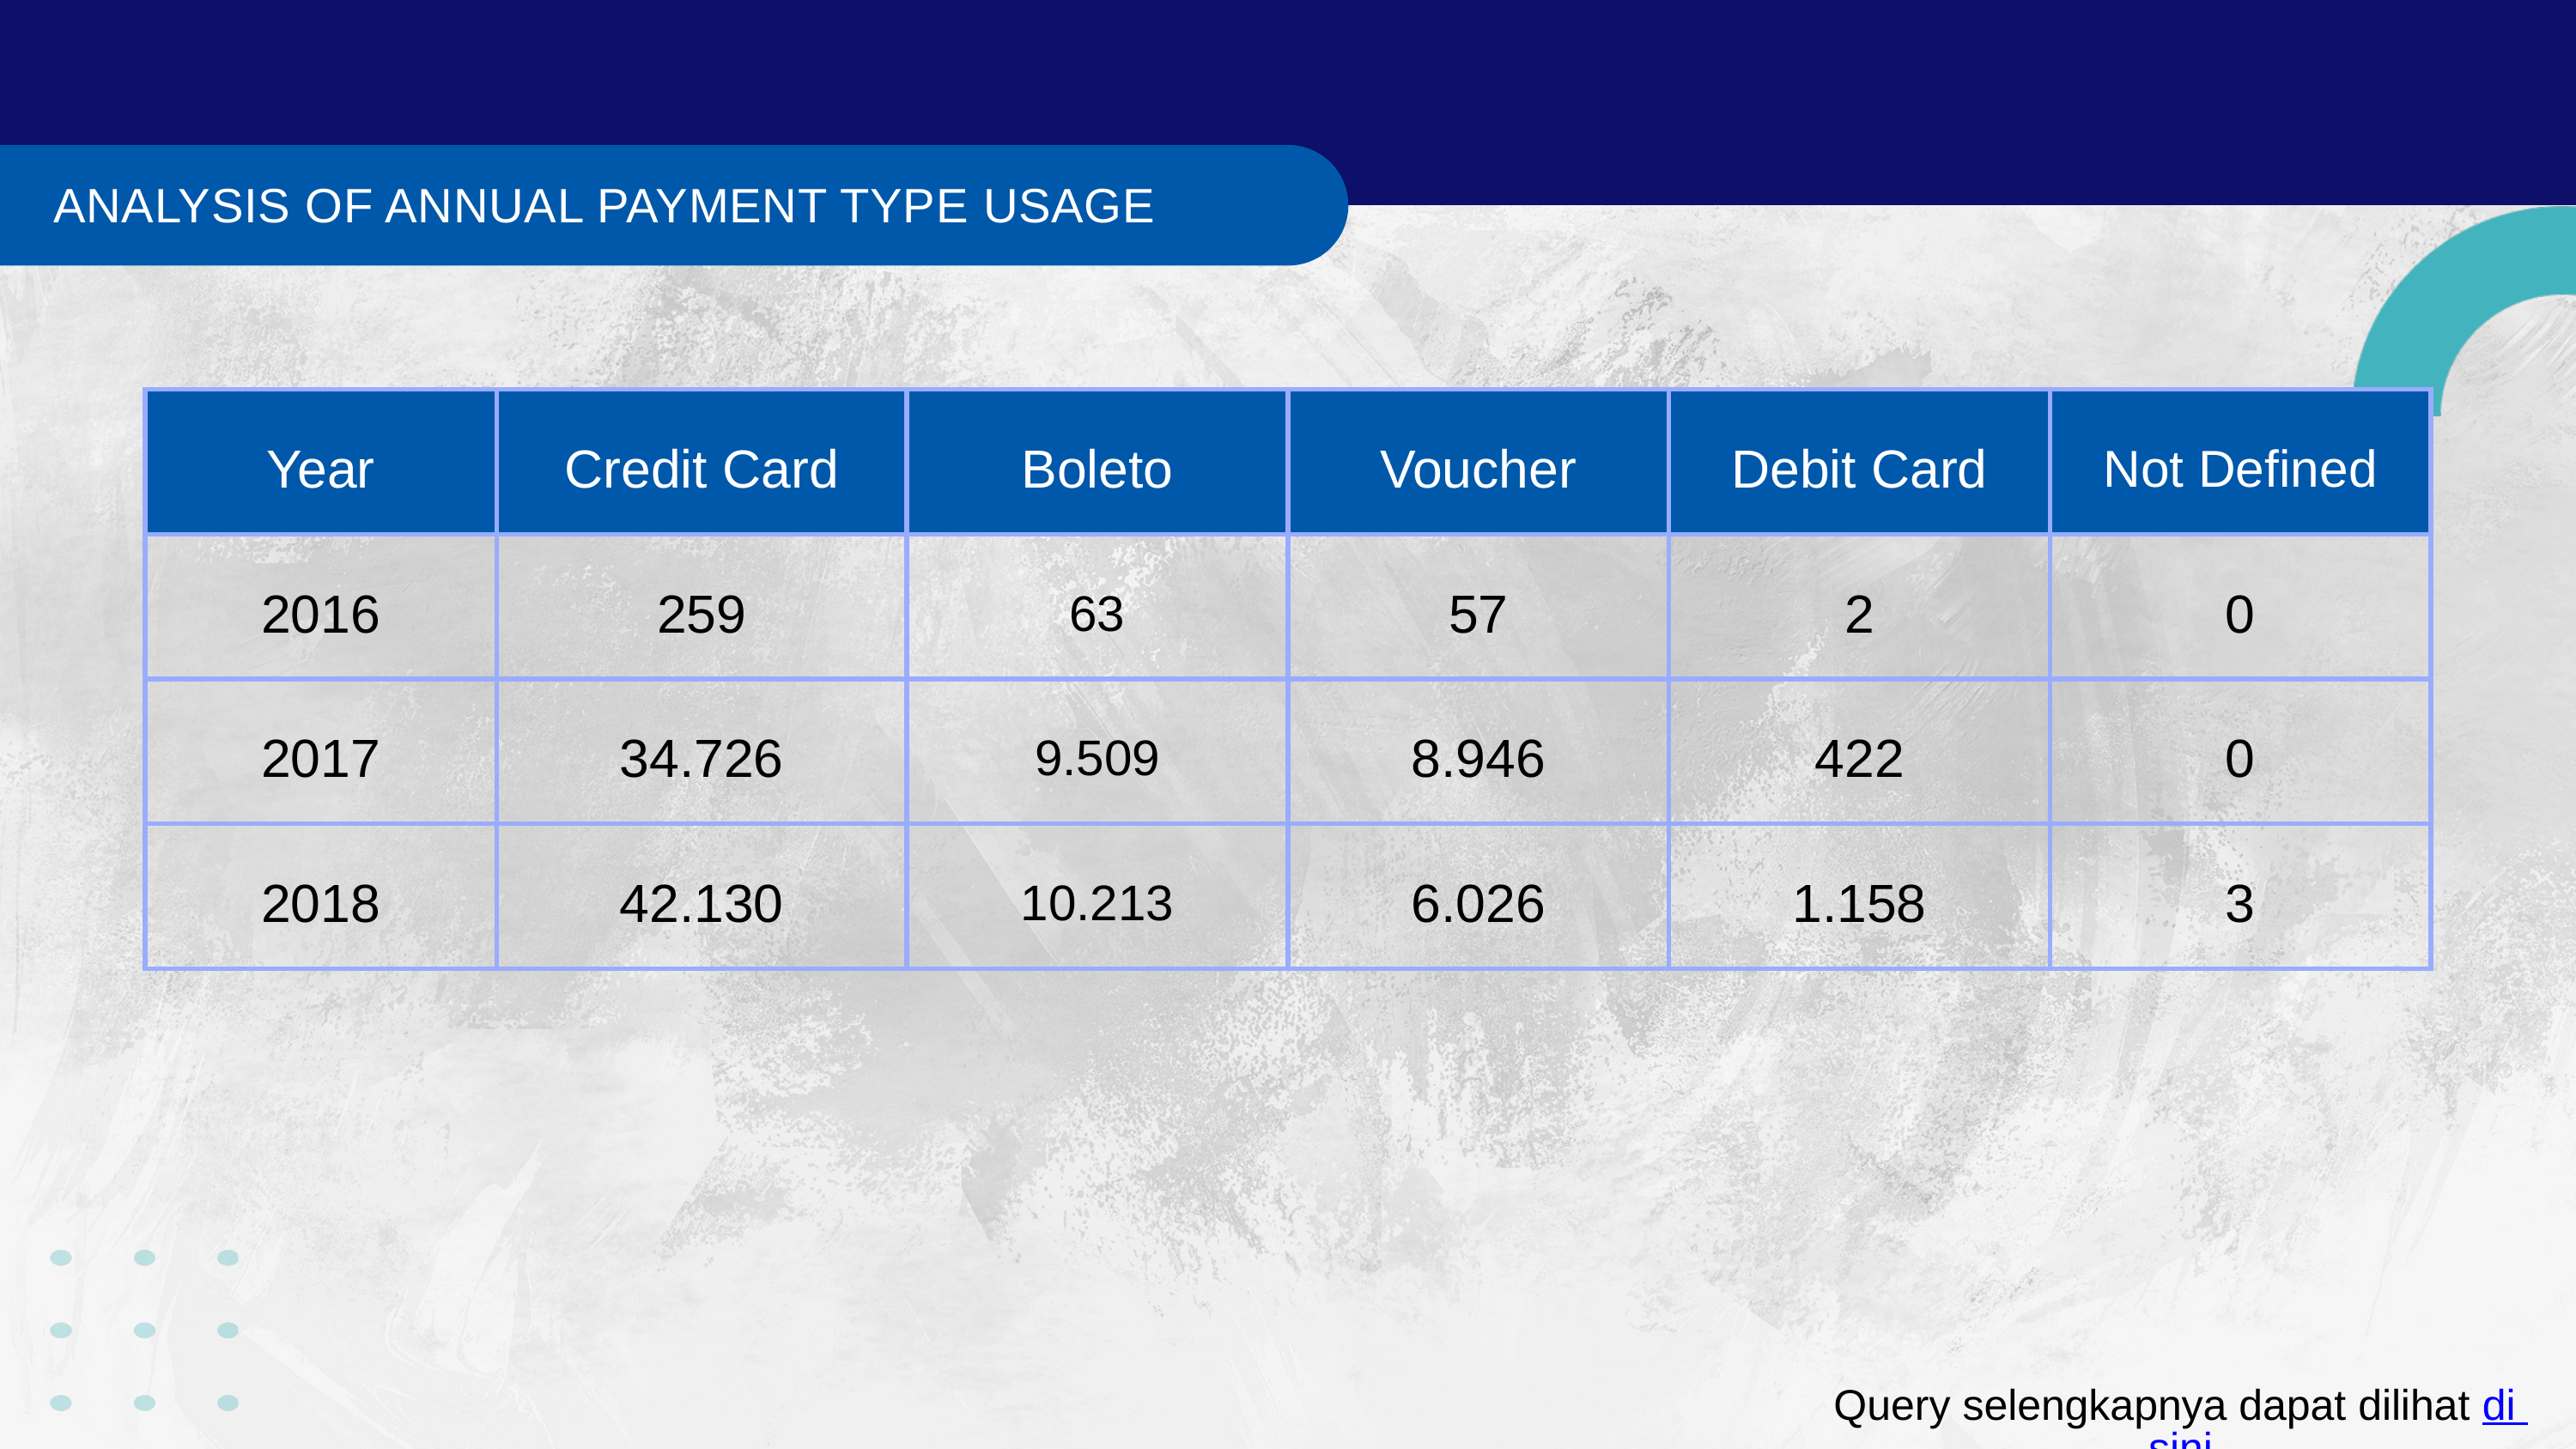

ANALYSIS OF ANNUAL PAYMENT TYPE USAGE

| Year | Credit Card | Boleto | Voucher | Debit Card | Not Defined |
| --- | --- | --- | --- | --- | --- |
| 2016 | 259 | 63 | 57 | 2 | 0 |
| 2017 | 34.726 | 9.509 | 8.946 | 422 | 0 |
| 2018 | 42.130 | 10.213 | 6.026 | 1.158 | 3 |

Query selengkapnya dapat dilihat di sini